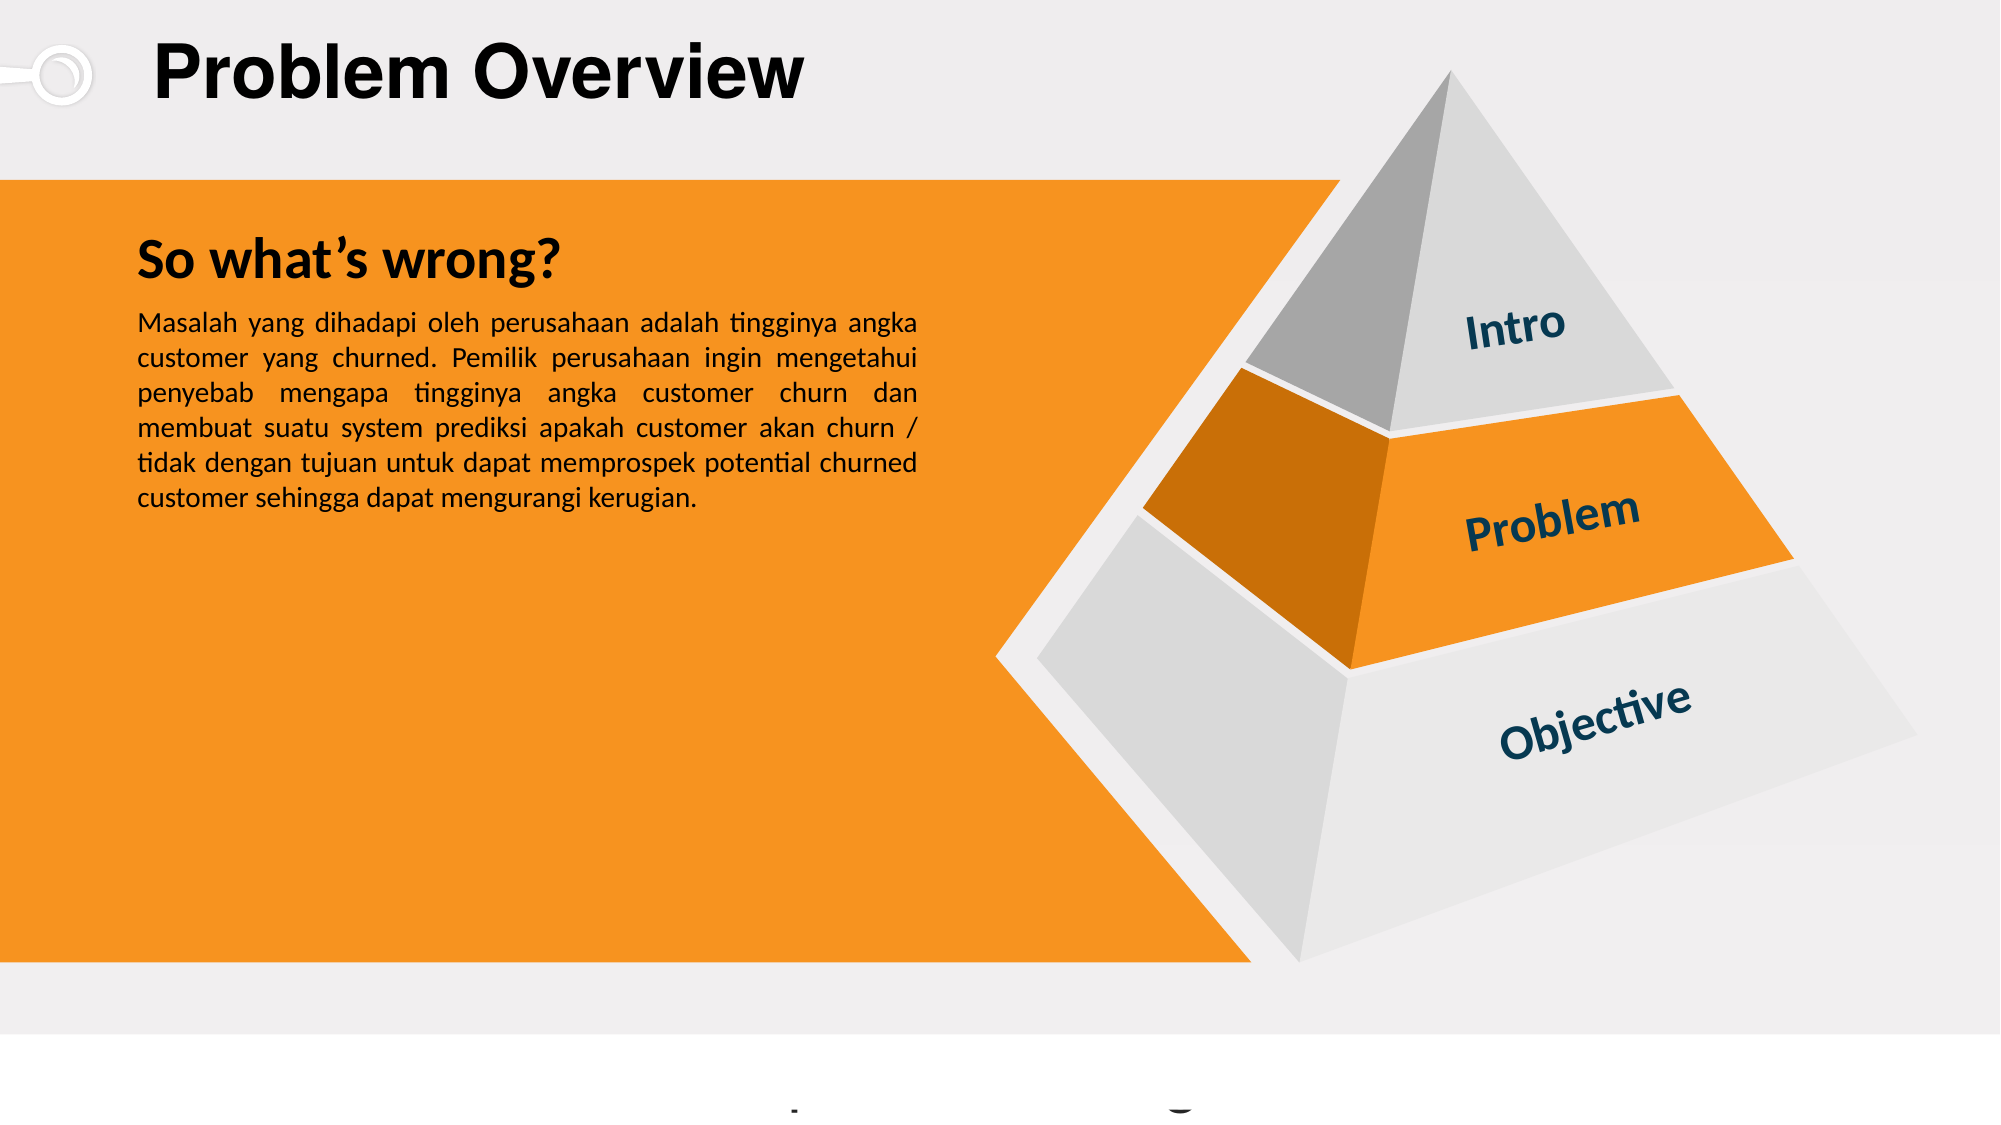

# Problem Overview

So what’s wrong?
Masalah yang dihadapi oleh perusahaan adalah tingginya angka customer yang churned. Pemilik perusahaan ingin mengetahui penyebab mengapa tingginya angka customer churn dan membuat suatu system prediksi apakah customer akan churn / tidak dengan tujuan untuk dapat memprospek potential churned customer sehingga dapat mengurangi kerugian.
Intro

Problem

Objective